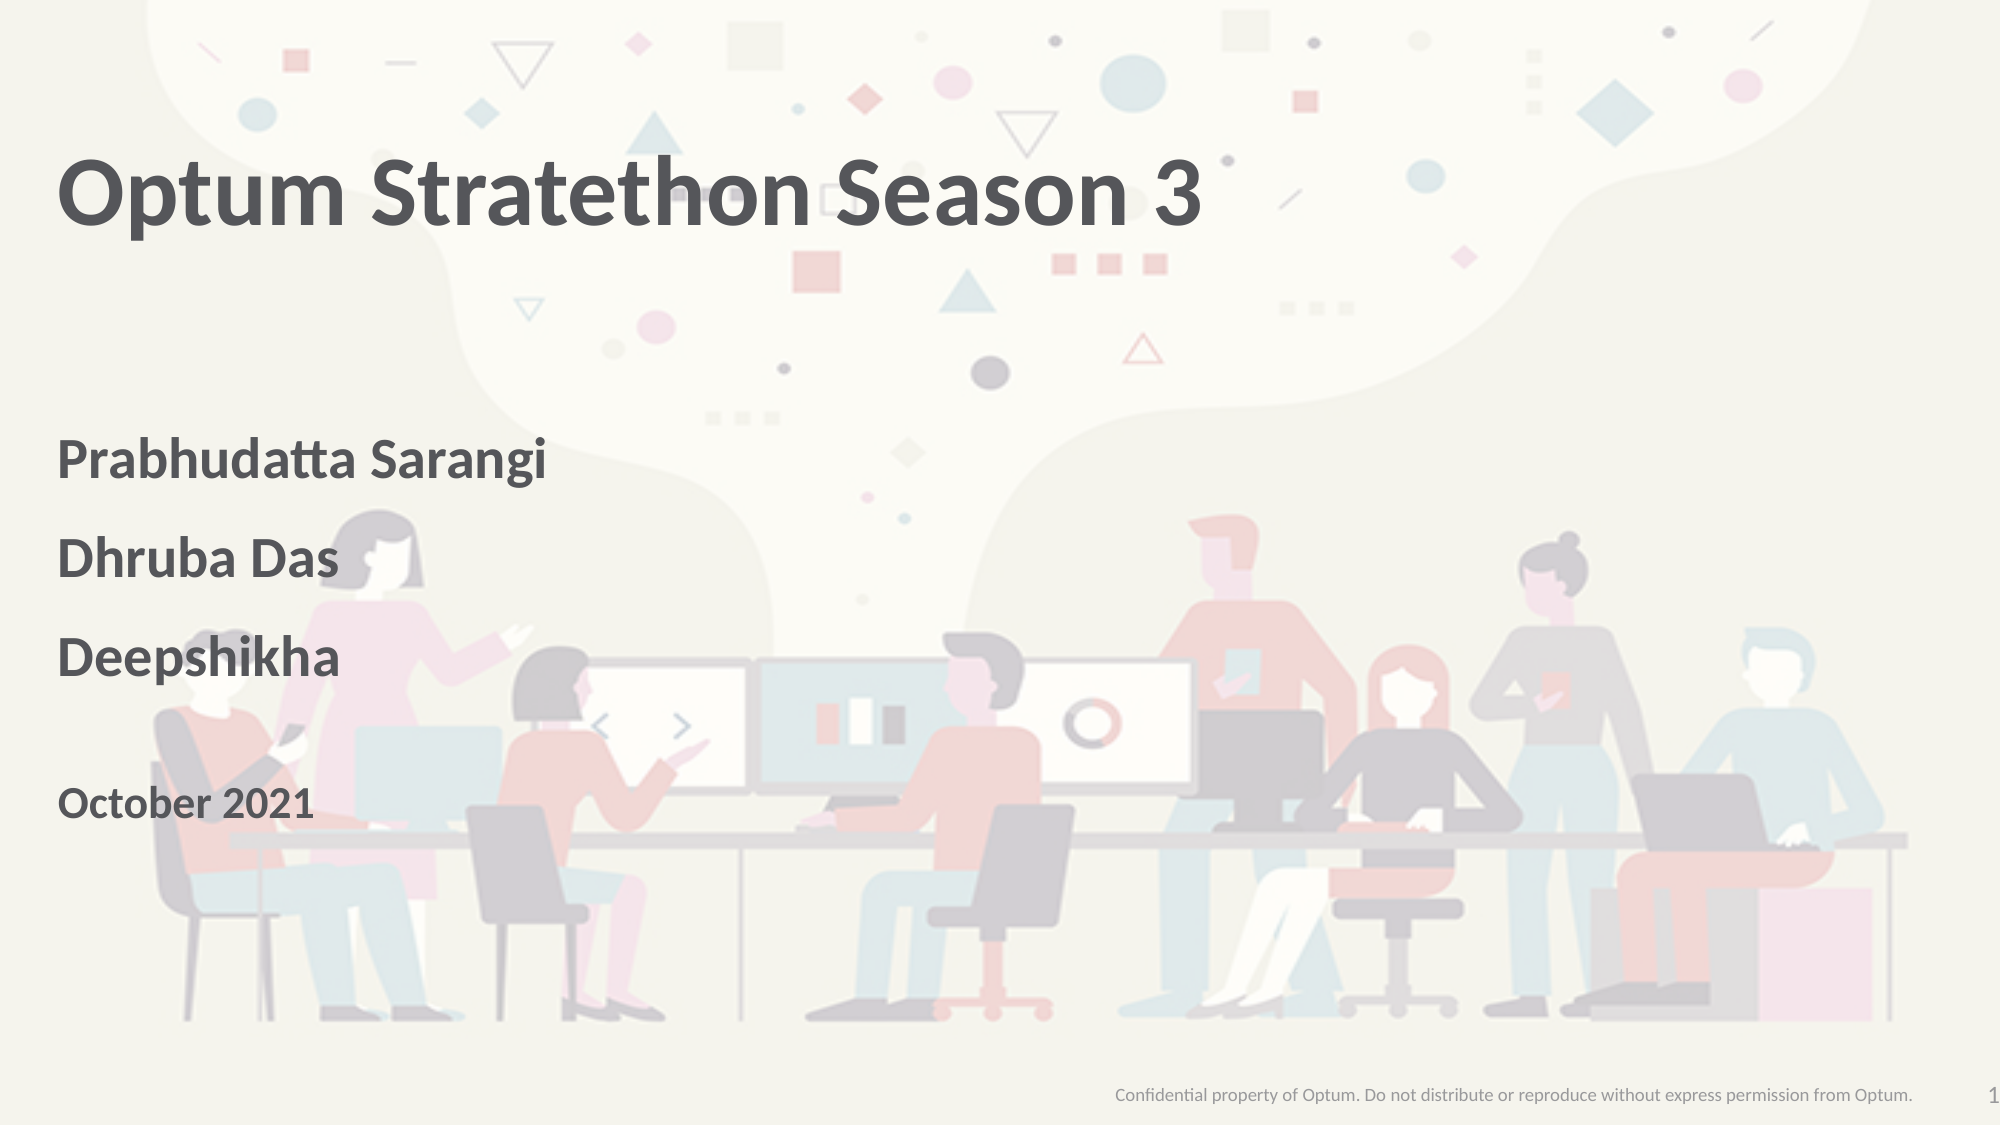

# Optum Stratethon Season 3
Prabhudatta Sarangi
Dhruba Das
Deepshikha

October 2021

Confidential property of Optum. Do not distribute or reproduce without express permission from Optum.
1